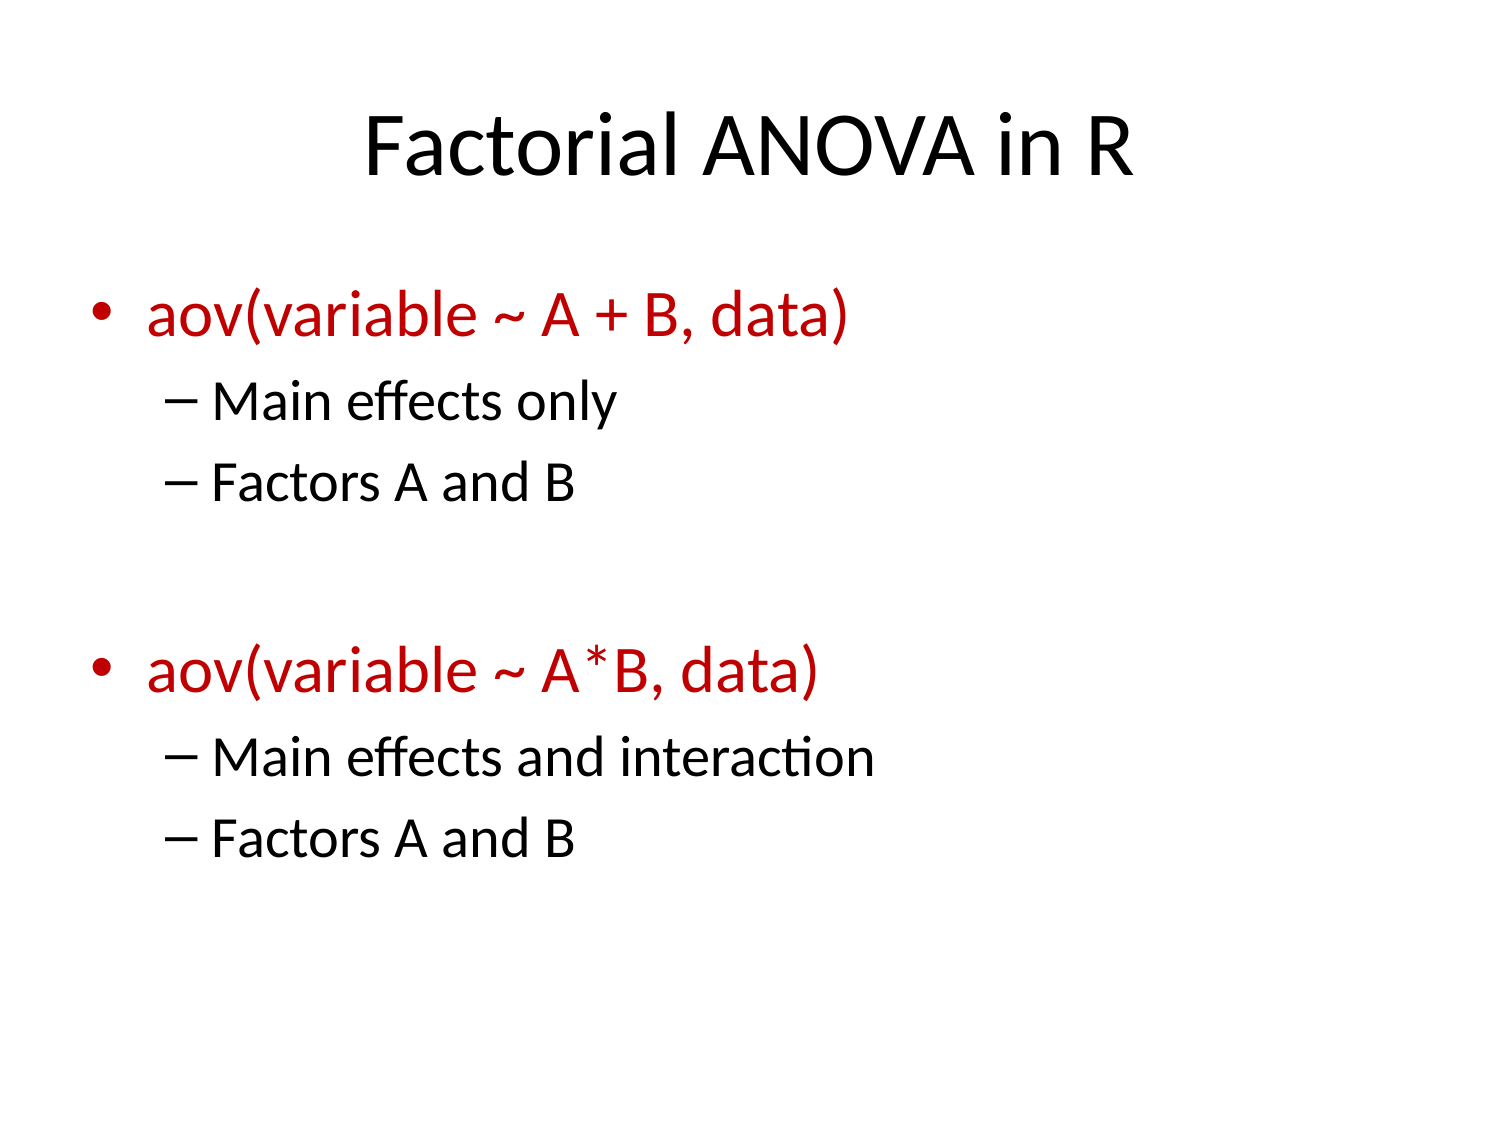

# Factorial ANOVA in R
aov(variable ~ A + B, data)
Main effects only
Factors A and B

aov(variable ~ A*B, data)
Main effects and interaction
Factors A and B